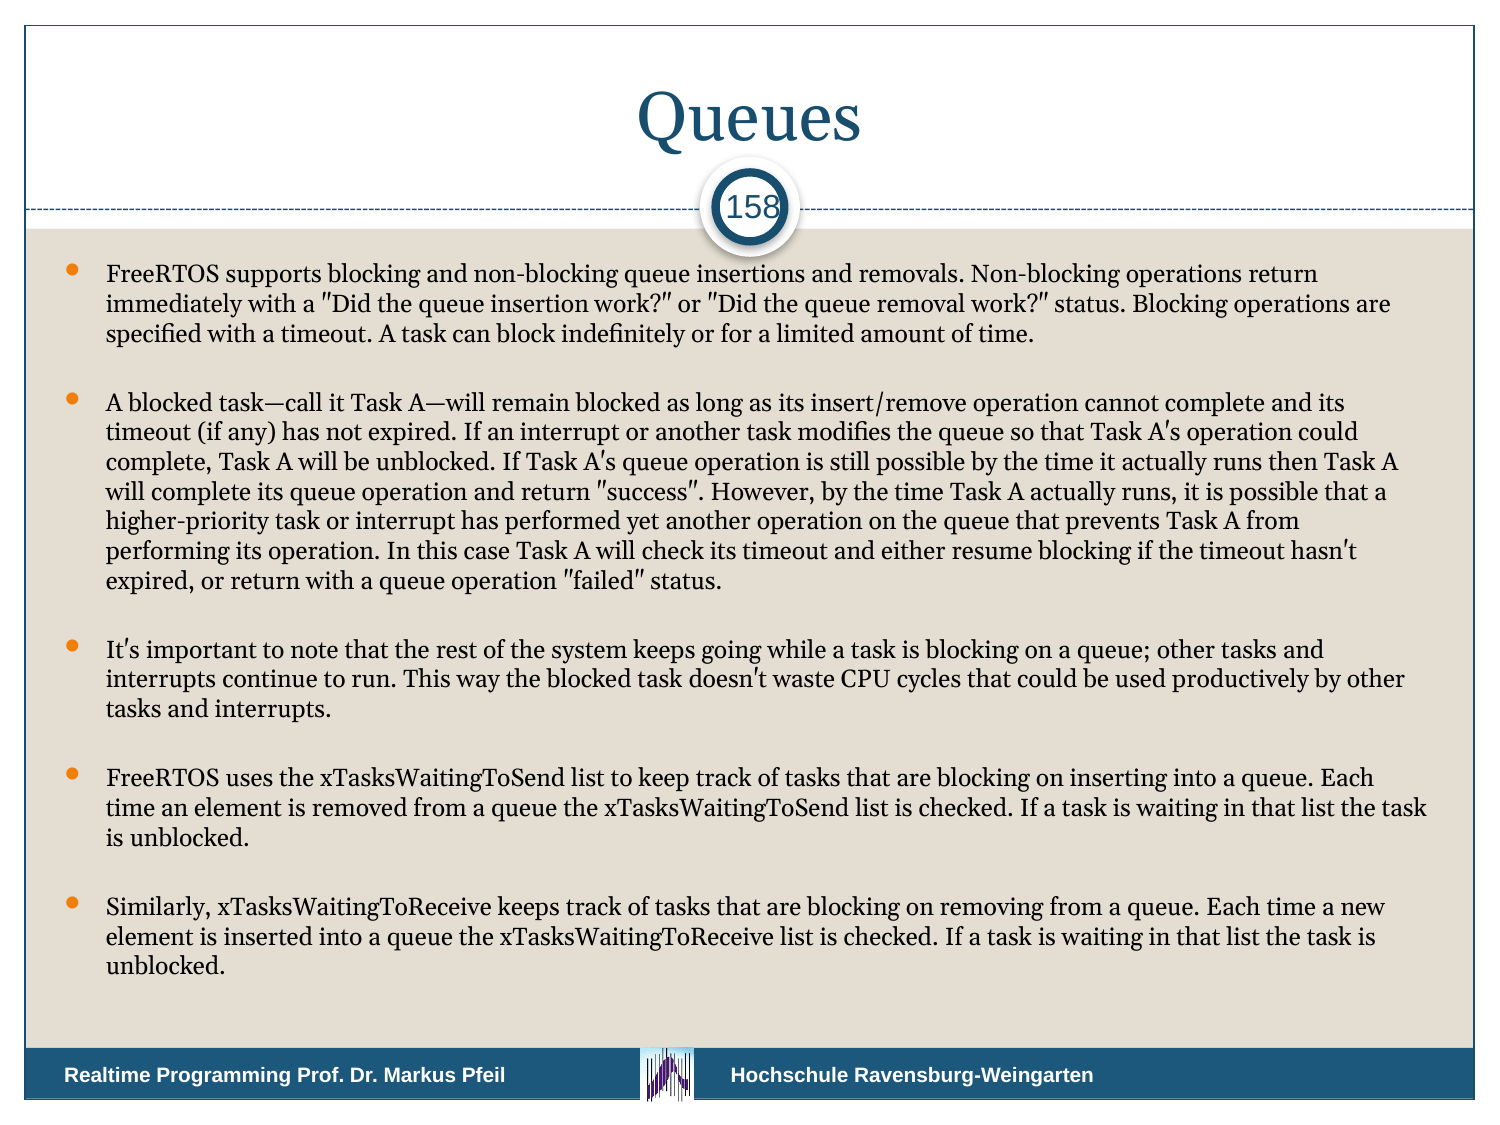

# Queues
158
FreeRTOS supports blocking and non-blocking queue insertions and removals. Non-blocking operations return immediately with a "Did the queue insertion work?" or "Did the queue removal work?" status. Blocking operations are specified with a timeout. A task can block indefinitely or for a limited amount of time.

A blocked task—call it Task A—will remain blocked as long as its insert/remove operation cannot complete and its timeout (if any) has not expired. If an interrupt or another task modifies the queue so that Task A's operation could complete, Task A will be unblocked. If Task A's queue operation is still possible by the time it actually runs then Task A will complete its queue operation and return "success". However, by the time Task A actually runs, it is possible that a higher-priority task or interrupt has performed yet another operation on the queue that prevents Task A from performing its operation. In this case Task A will check its timeout and either resume blocking if the timeout hasn't expired, or return with a queue operation "failed" status.

It's important to note that the rest of the system keeps going while a task is blocking on a queue; other tasks and interrupts continue to run. This way the blocked task doesn't waste CPU cycles that could be used productively by other tasks and interrupts.

FreeRTOS uses the xTasksWaitingToSend list to keep track of tasks that are blocking on inserting into a queue. Each time an element is removed from a queue the xTasksWaitingToSend list is checked. If a task is waiting in that list the task is unblocked.

Similarly, xTasksWaitingToReceive keeps track of tasks that are blocking on removing from a queue. Each time a new element is inserted into a queue the xTasksWaitingToReceive list is checked. If a task is waiting in that list the task is unblocked.
Realtime Programming Prof. Dr. Markus Pfeil